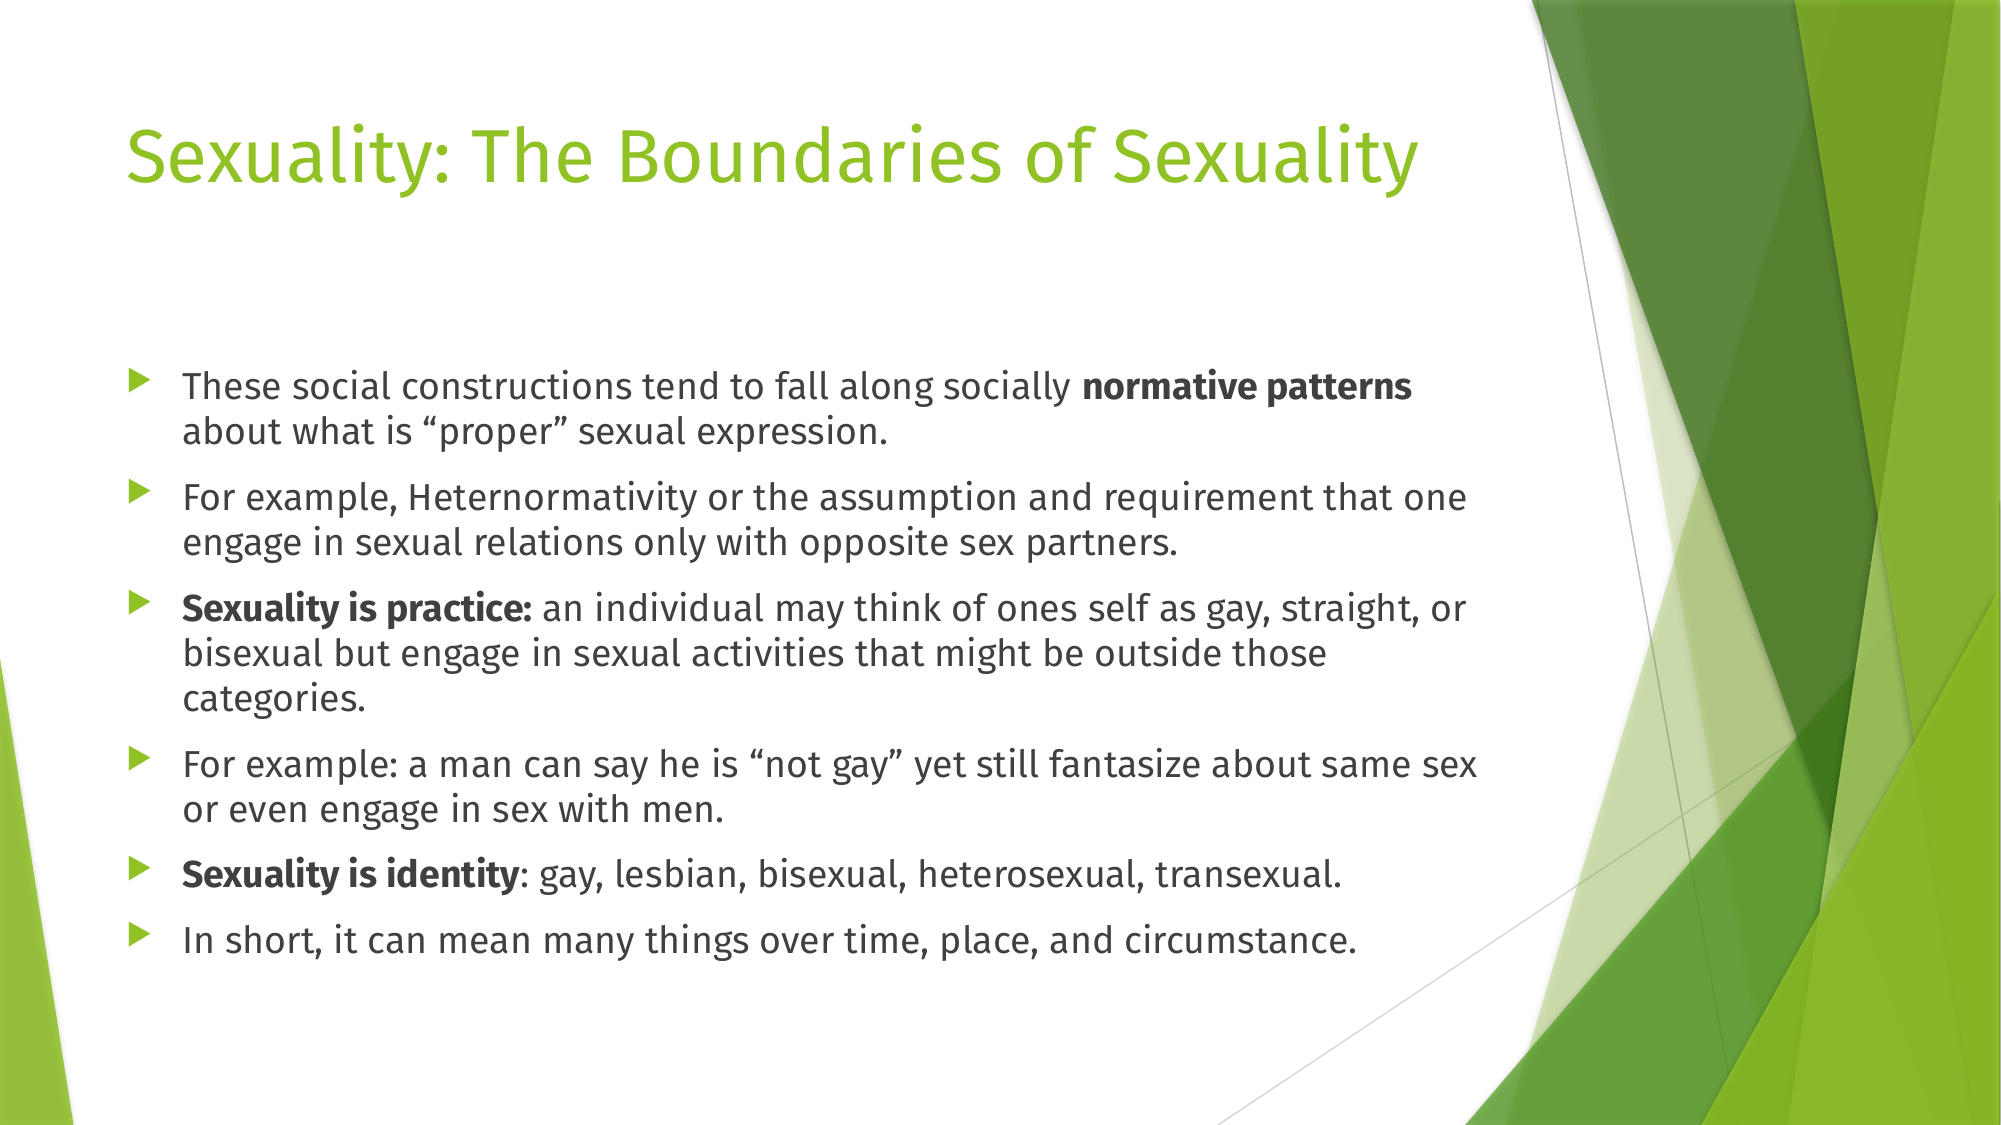

# Sexuality: The Boundaries of Sexuality
These social constructions tend to fall along socially normative patterns about what is “proper” sexual expression.
For example, Heternormativity or the assumption and requirement that one engage in sexual relations only with opposite sex partners.
Sexuality is practice: an individual may think of ones self as gay, straight, or bisexual but engage in sexual activities that might be outside those categories.
For example: a man can say he is “not gay” yet still fantasize about same sex or even engage in sex with men.
Sexuality is identity: gay, lesbian, bisexual, heterosexual, transexual.
In short, it can mean many things over time, place, and circumstance.